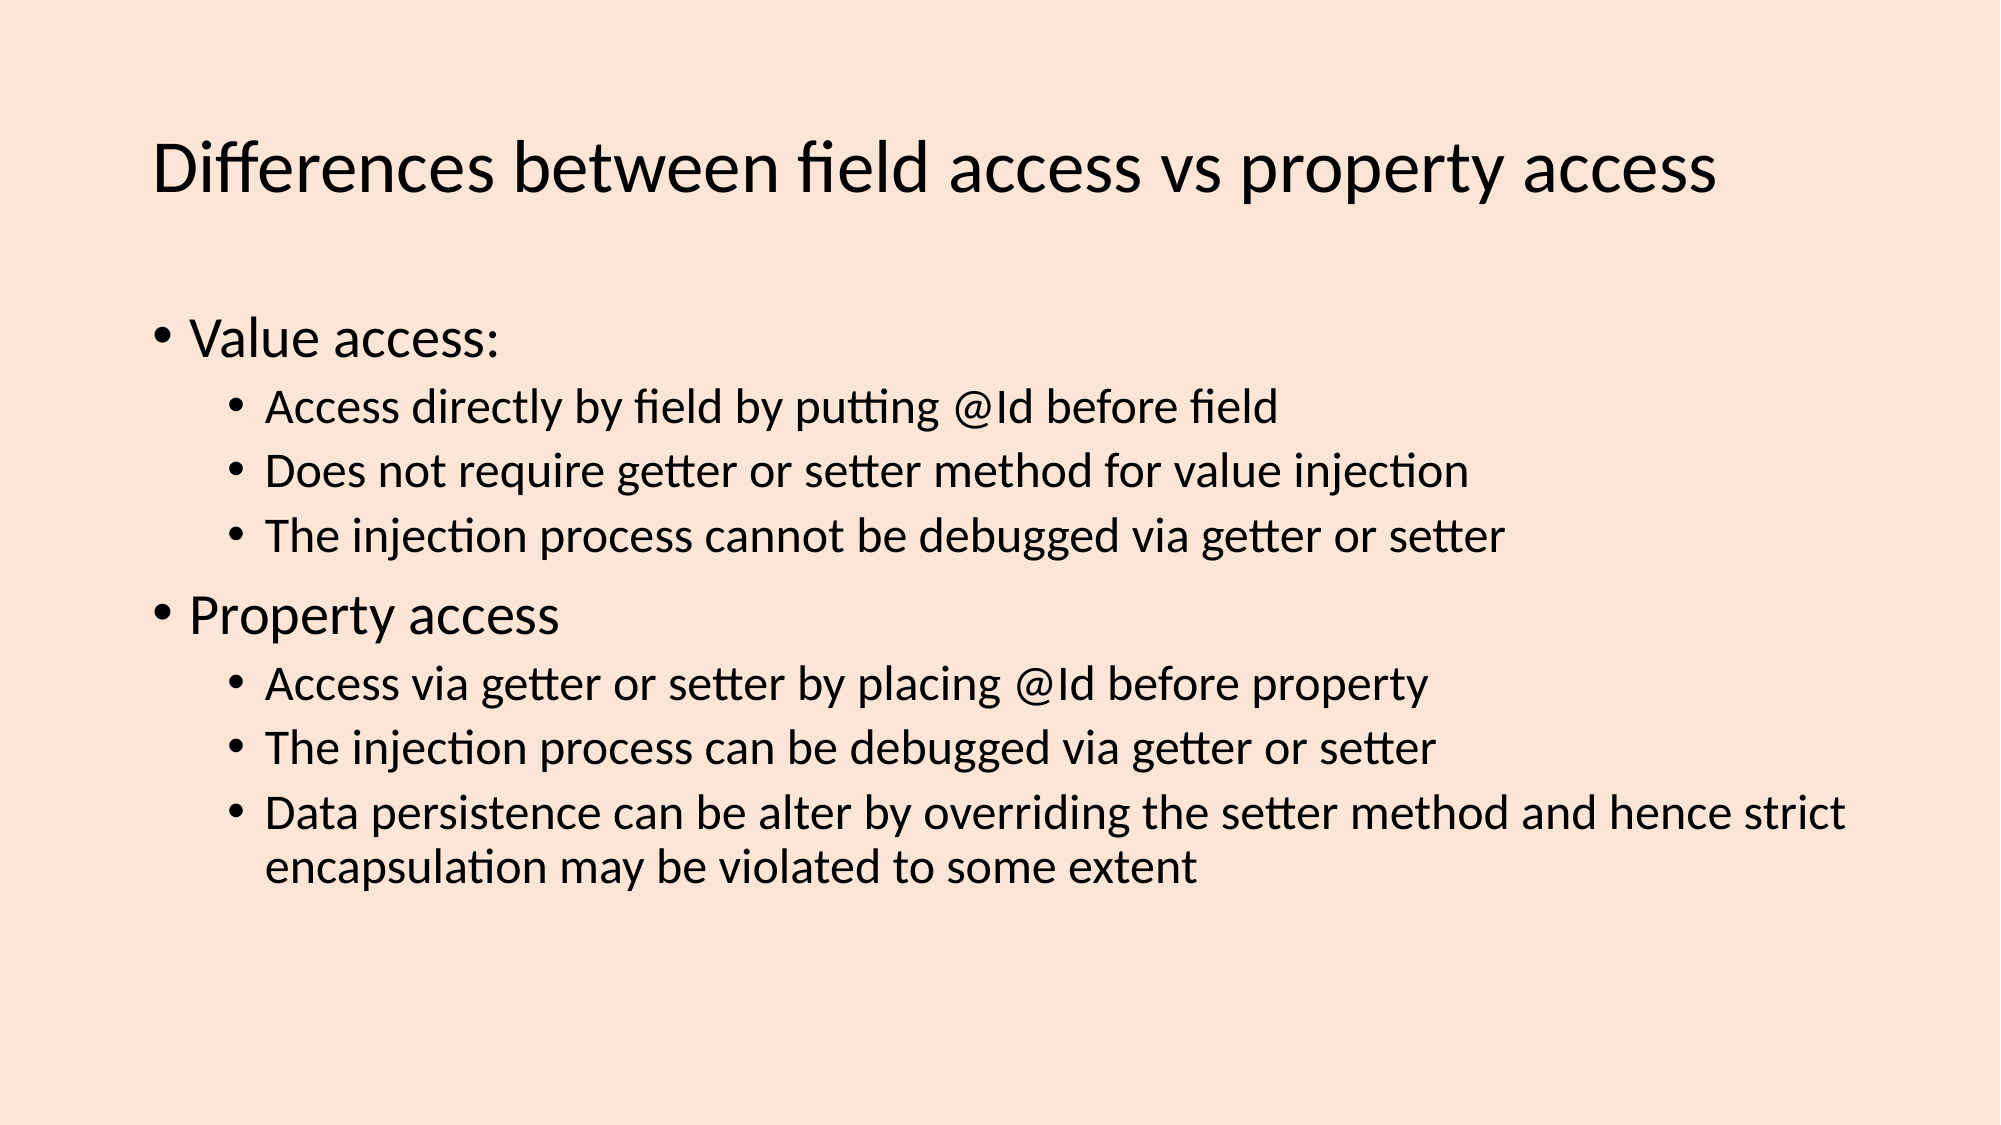

# Differences between field access vs property access
Value access:
Access directly by field by putting @Id before field
Does not require getter or setter method for value injection
The injection process cannot be debugged via getter or setter
Property access
Access via getter or setter by placing @Id before property
The injection process can be debugged via getter or setter
Data persistence can be alter by overriding the setter method and hence strict encapsulation may be violated to some extent